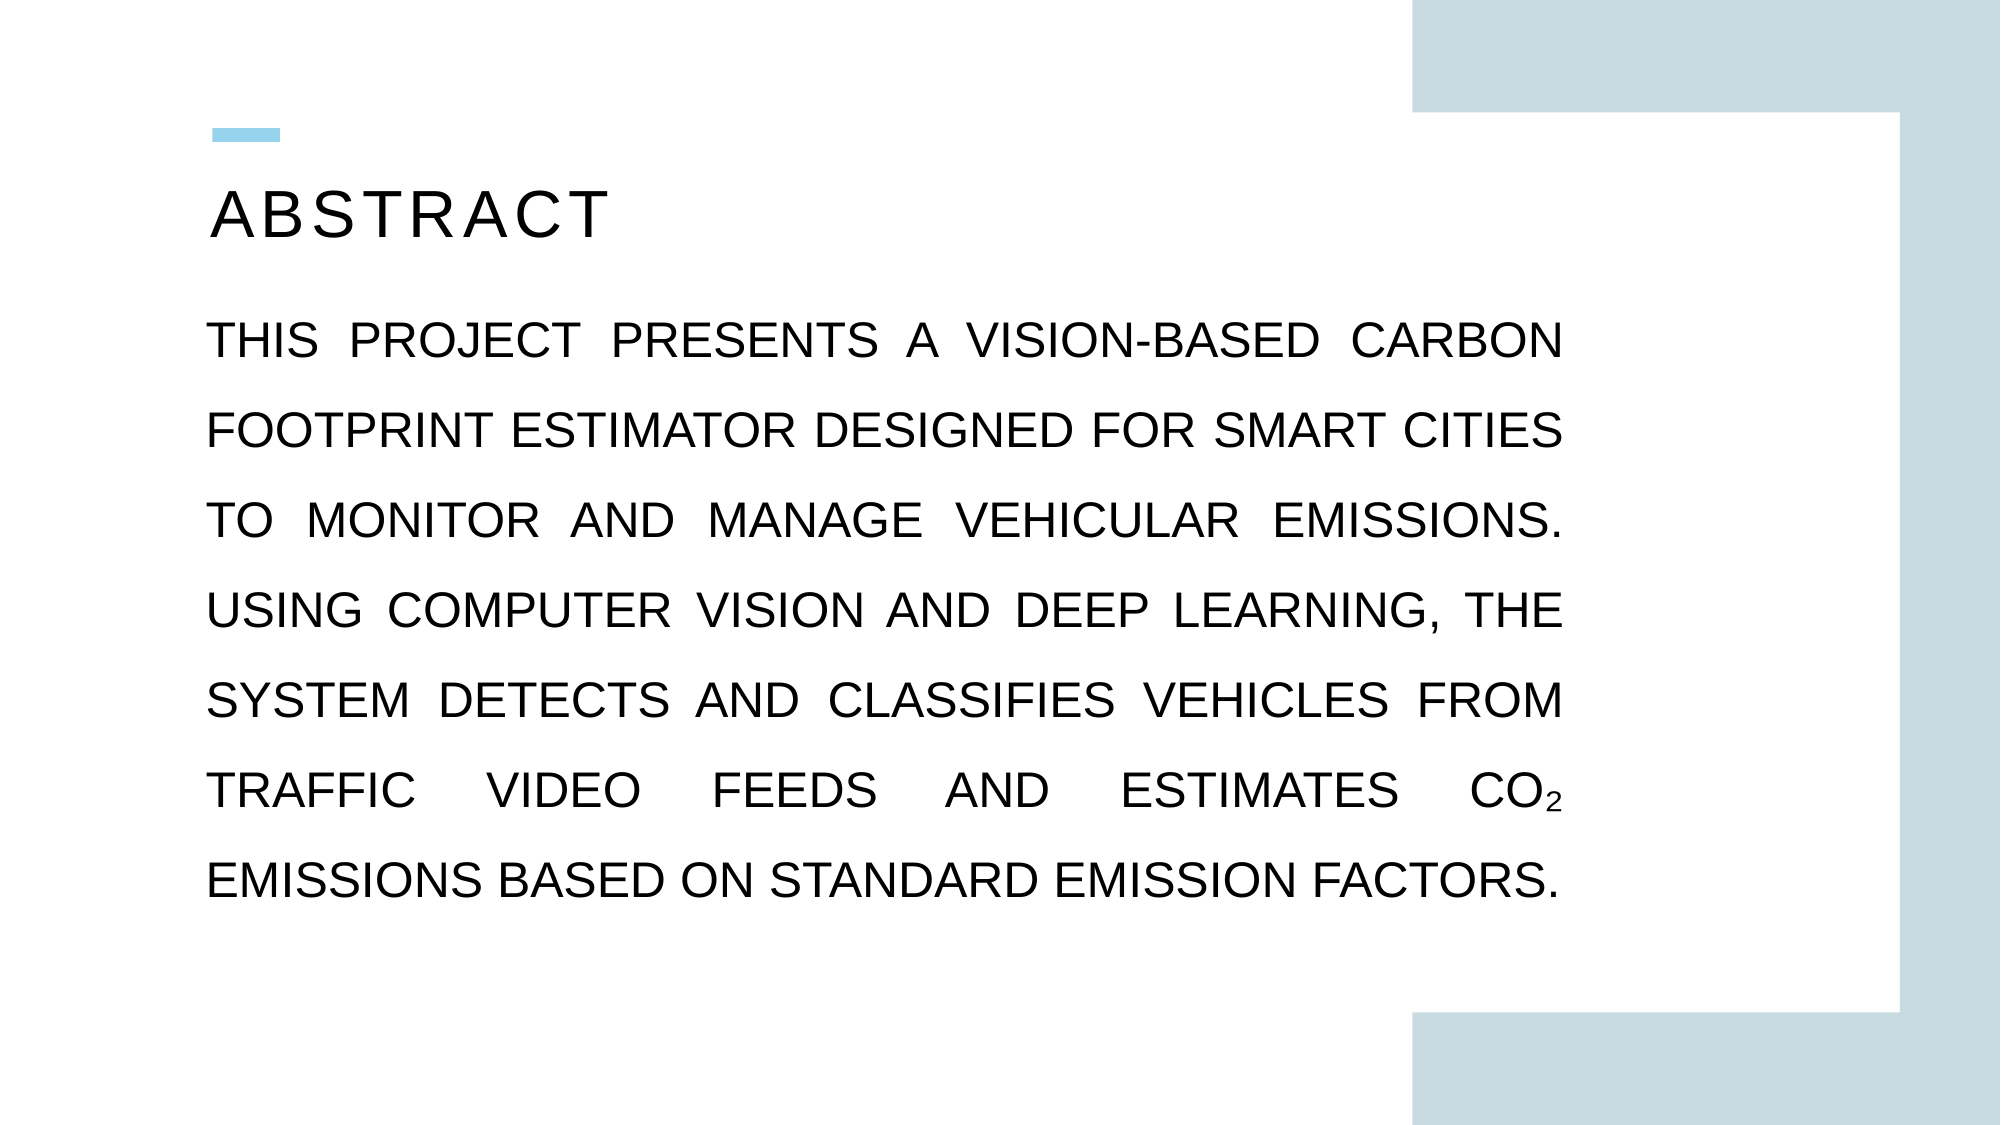

# aBSTRACT
This project presents a Vision-Based Carbon Footprint Estimator designed for smart cities to monitor and manage vehicular emissions. Using computer vision and deep learning, the system detects and classifies vehicles from traffic video feeds and estimates CO₂ emissions based on standard emission factors.